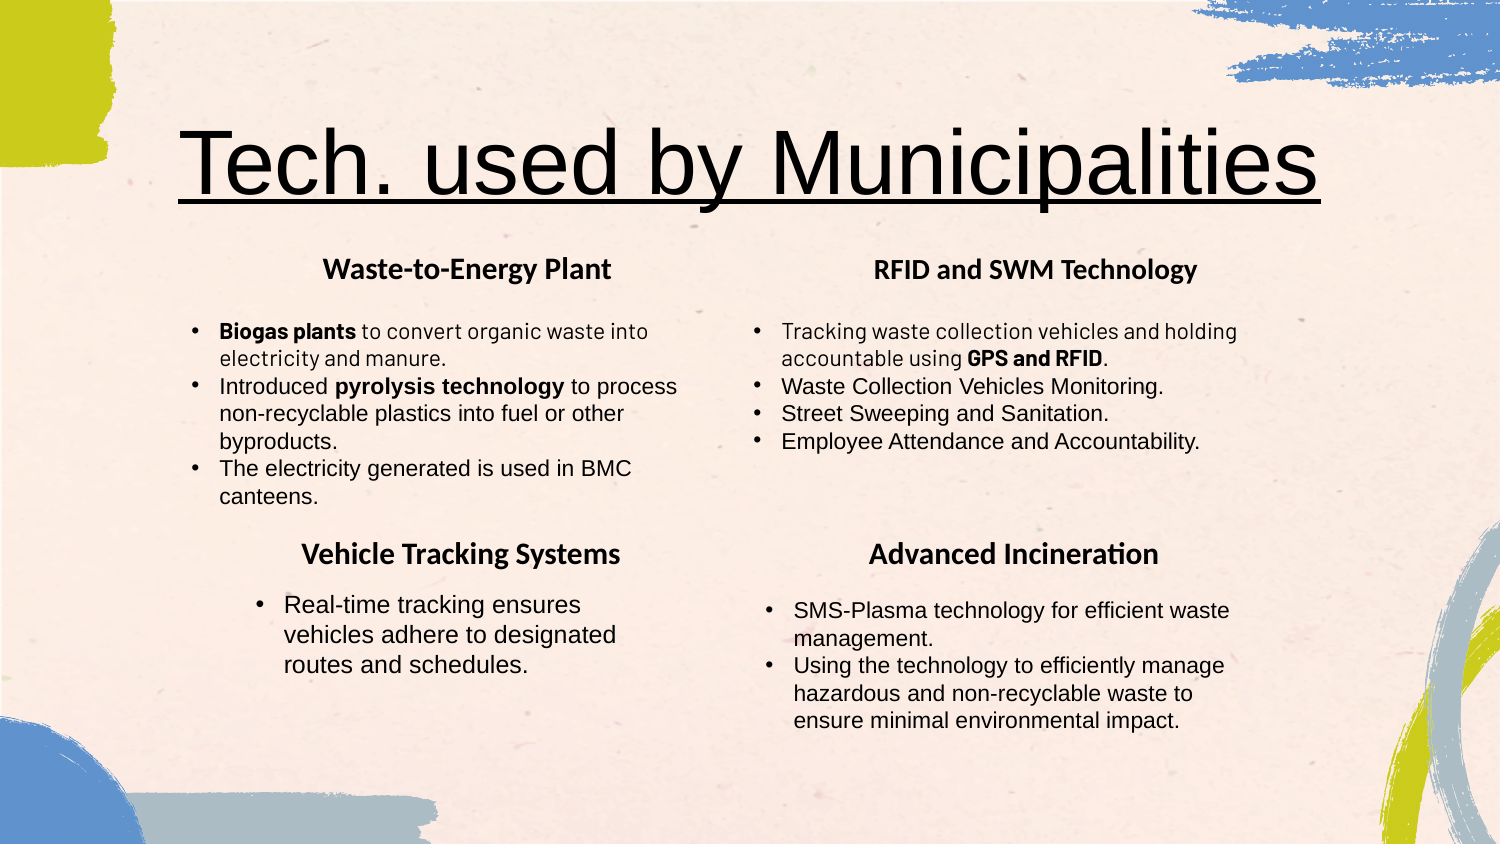

# Tech. used by Municipalities
Waste-to-Energy Plant
RFID and SWM Technology
Biogas plants to convert organic waste into electricity and manure.
Introduced pyrolysis technology to process non-recyclable plastics into fuel or other byproducts.
The electricity generated is used in BMC canteens.

Tracking waste collection vehicles and holding accountable using GPS and RFID.
Waste Collection Vehicles Monitoring.
Street Sweeping and Sanitation.
Employee Attendance and Accountability.

Vehicle Tracking Systems
Advanced Incineration
Real-time tracking ensures vehicles adhere to designated routes and schedules.
SMS-Plasma technology for efficient waste management.
Using the technology to efficiently manage hazardous and non-recyclable waste to ensure minimal environmental impact.